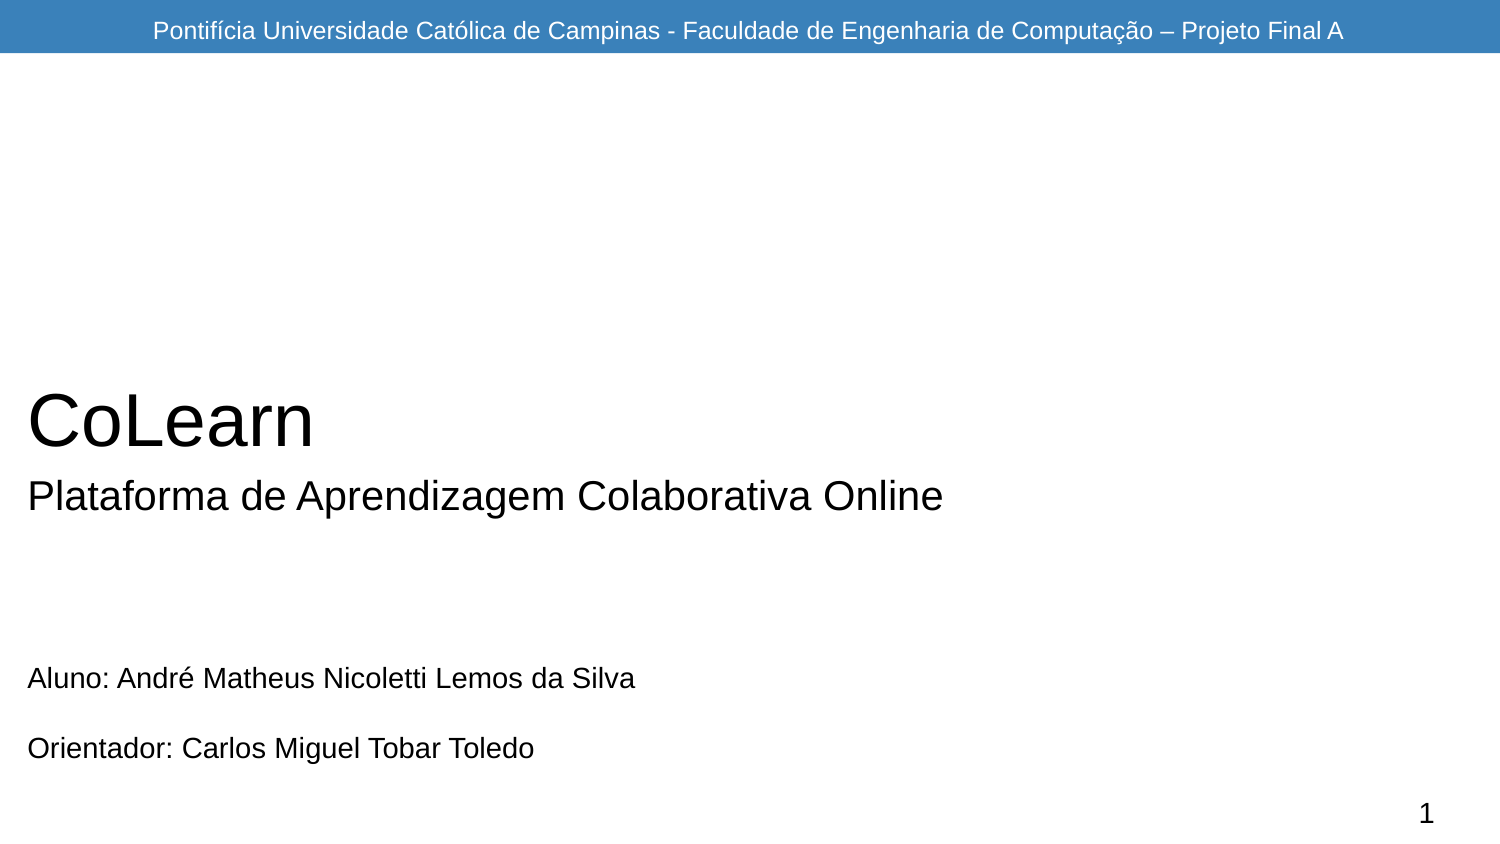

Pontifícia Universidade Católica de Campinas - Faculdade de Engenharia de Computação – Projeto Final A
CoLearn
Plataforma de Aprendizagem Colaborativa Online
Aluno: André Matheus Nicoletti Lemos da Silva

Orientador: Carlos Miguel Tobar Toledo
1